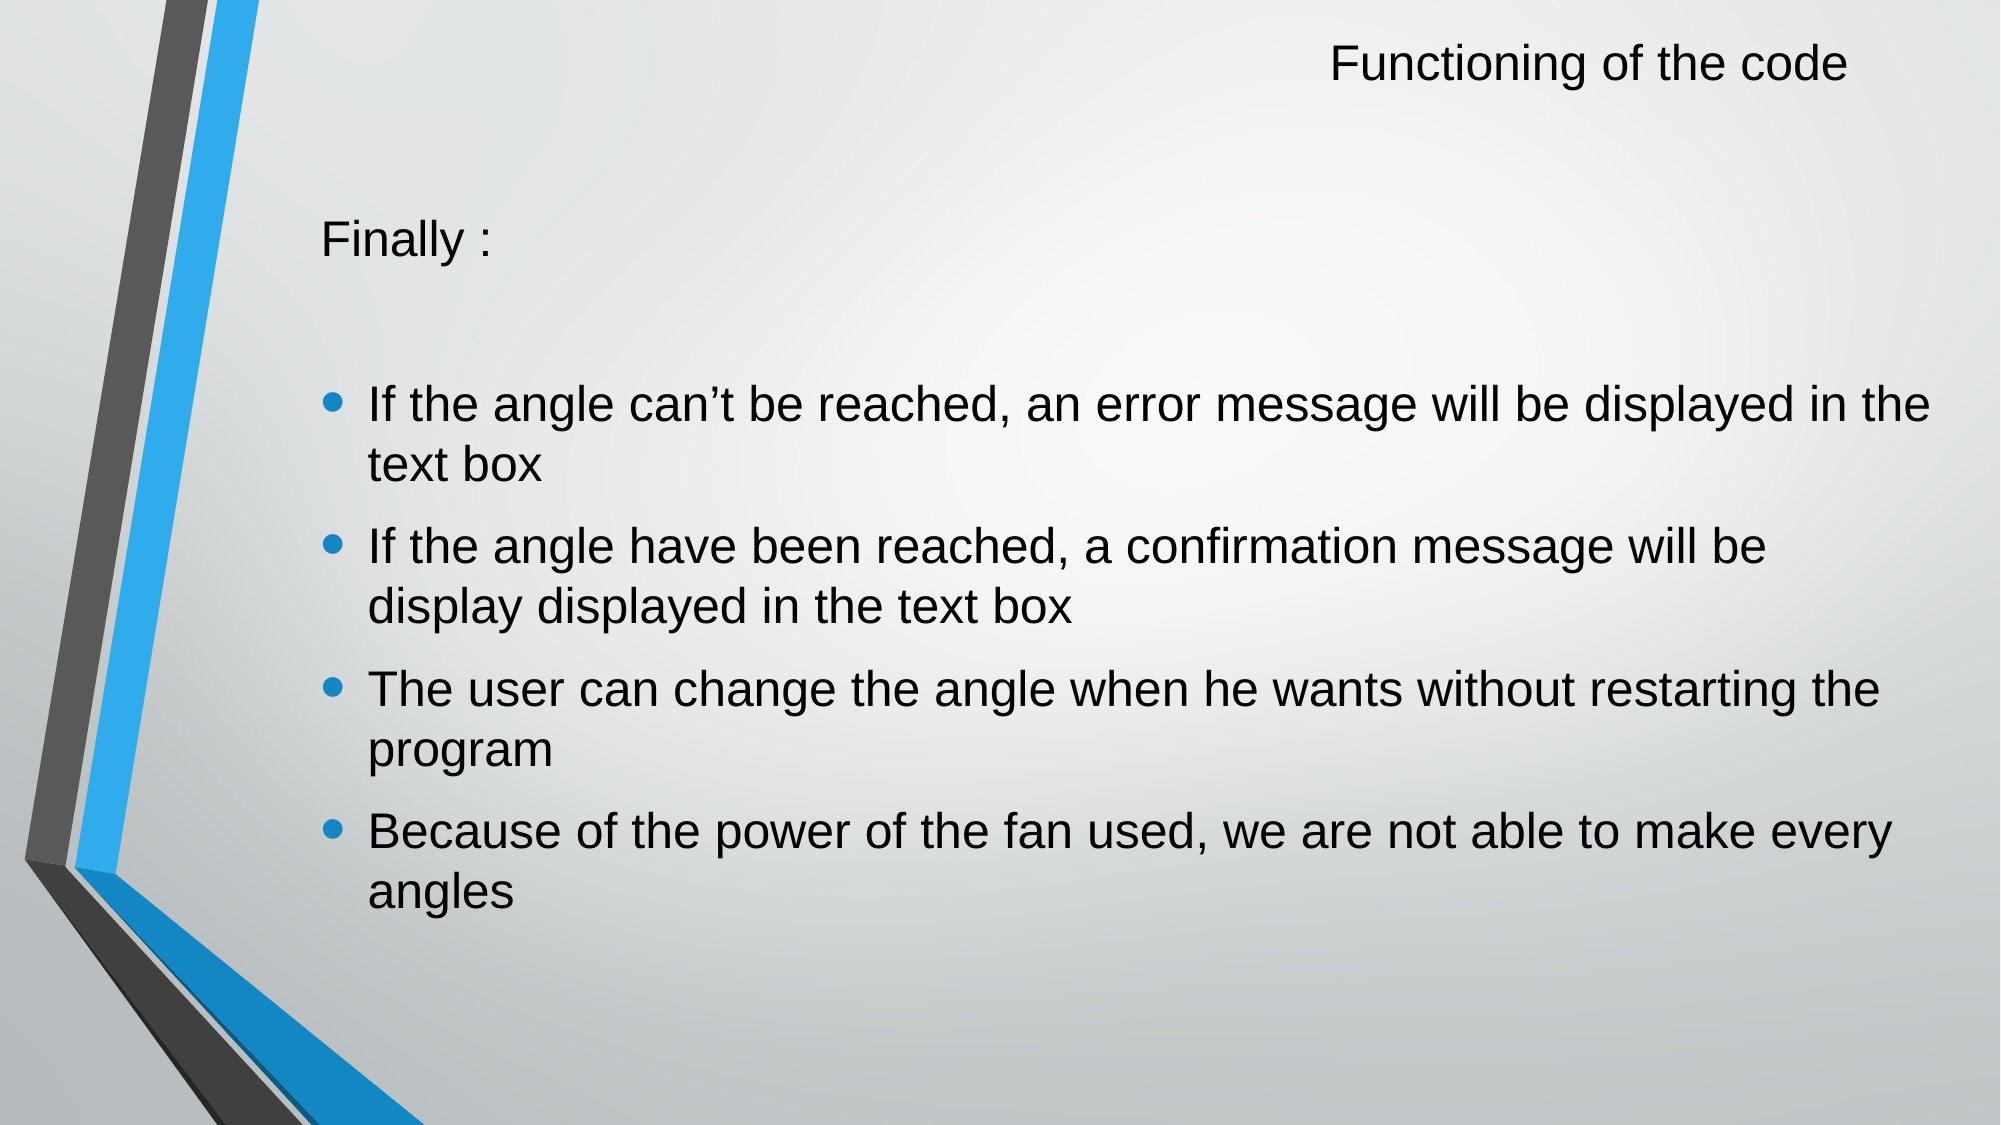

Functioning of the code
Finally :

If the angle can’t be reached, an error message will be displayed in the text box
If the angle have been reached, a confirmation message will be display displayed in the text box
The user can change the angle when he wants without restarting the program
Because of the power of the fan used, we are not able to make every angles